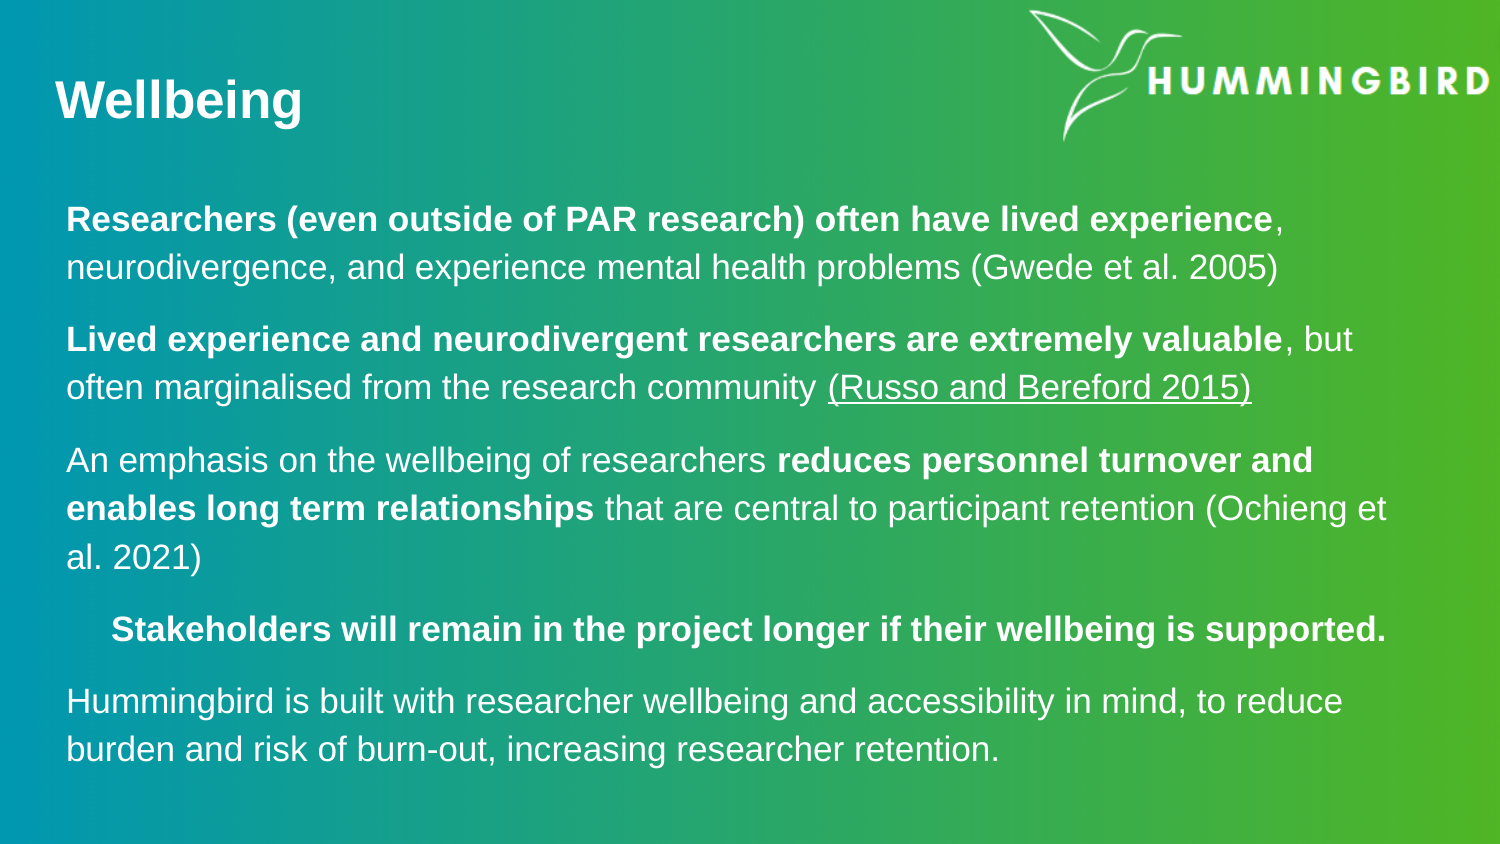

# Wellbeing

Researchers (even outside of PAR research) often have lived experience, neurodivergence, and experience mental health problems (Gwede et al. 2005)
Lived experience and neurodivergent researchers are extremely valuable, but often marginalised from the research community (Russo and Bereford 2015)
An emphasis on the wellbeing of researchers reduces personnel turnover and enables long term relationships that are central to participant retention (Ochieng et al. 2021)
Stakeholders will remain in the project longer if their wellbeing is supported.
Hummingbird is built with researcher wellbeing and accessibility in mind, to reduce burden and risk of burn-out, increasing researcher retention.